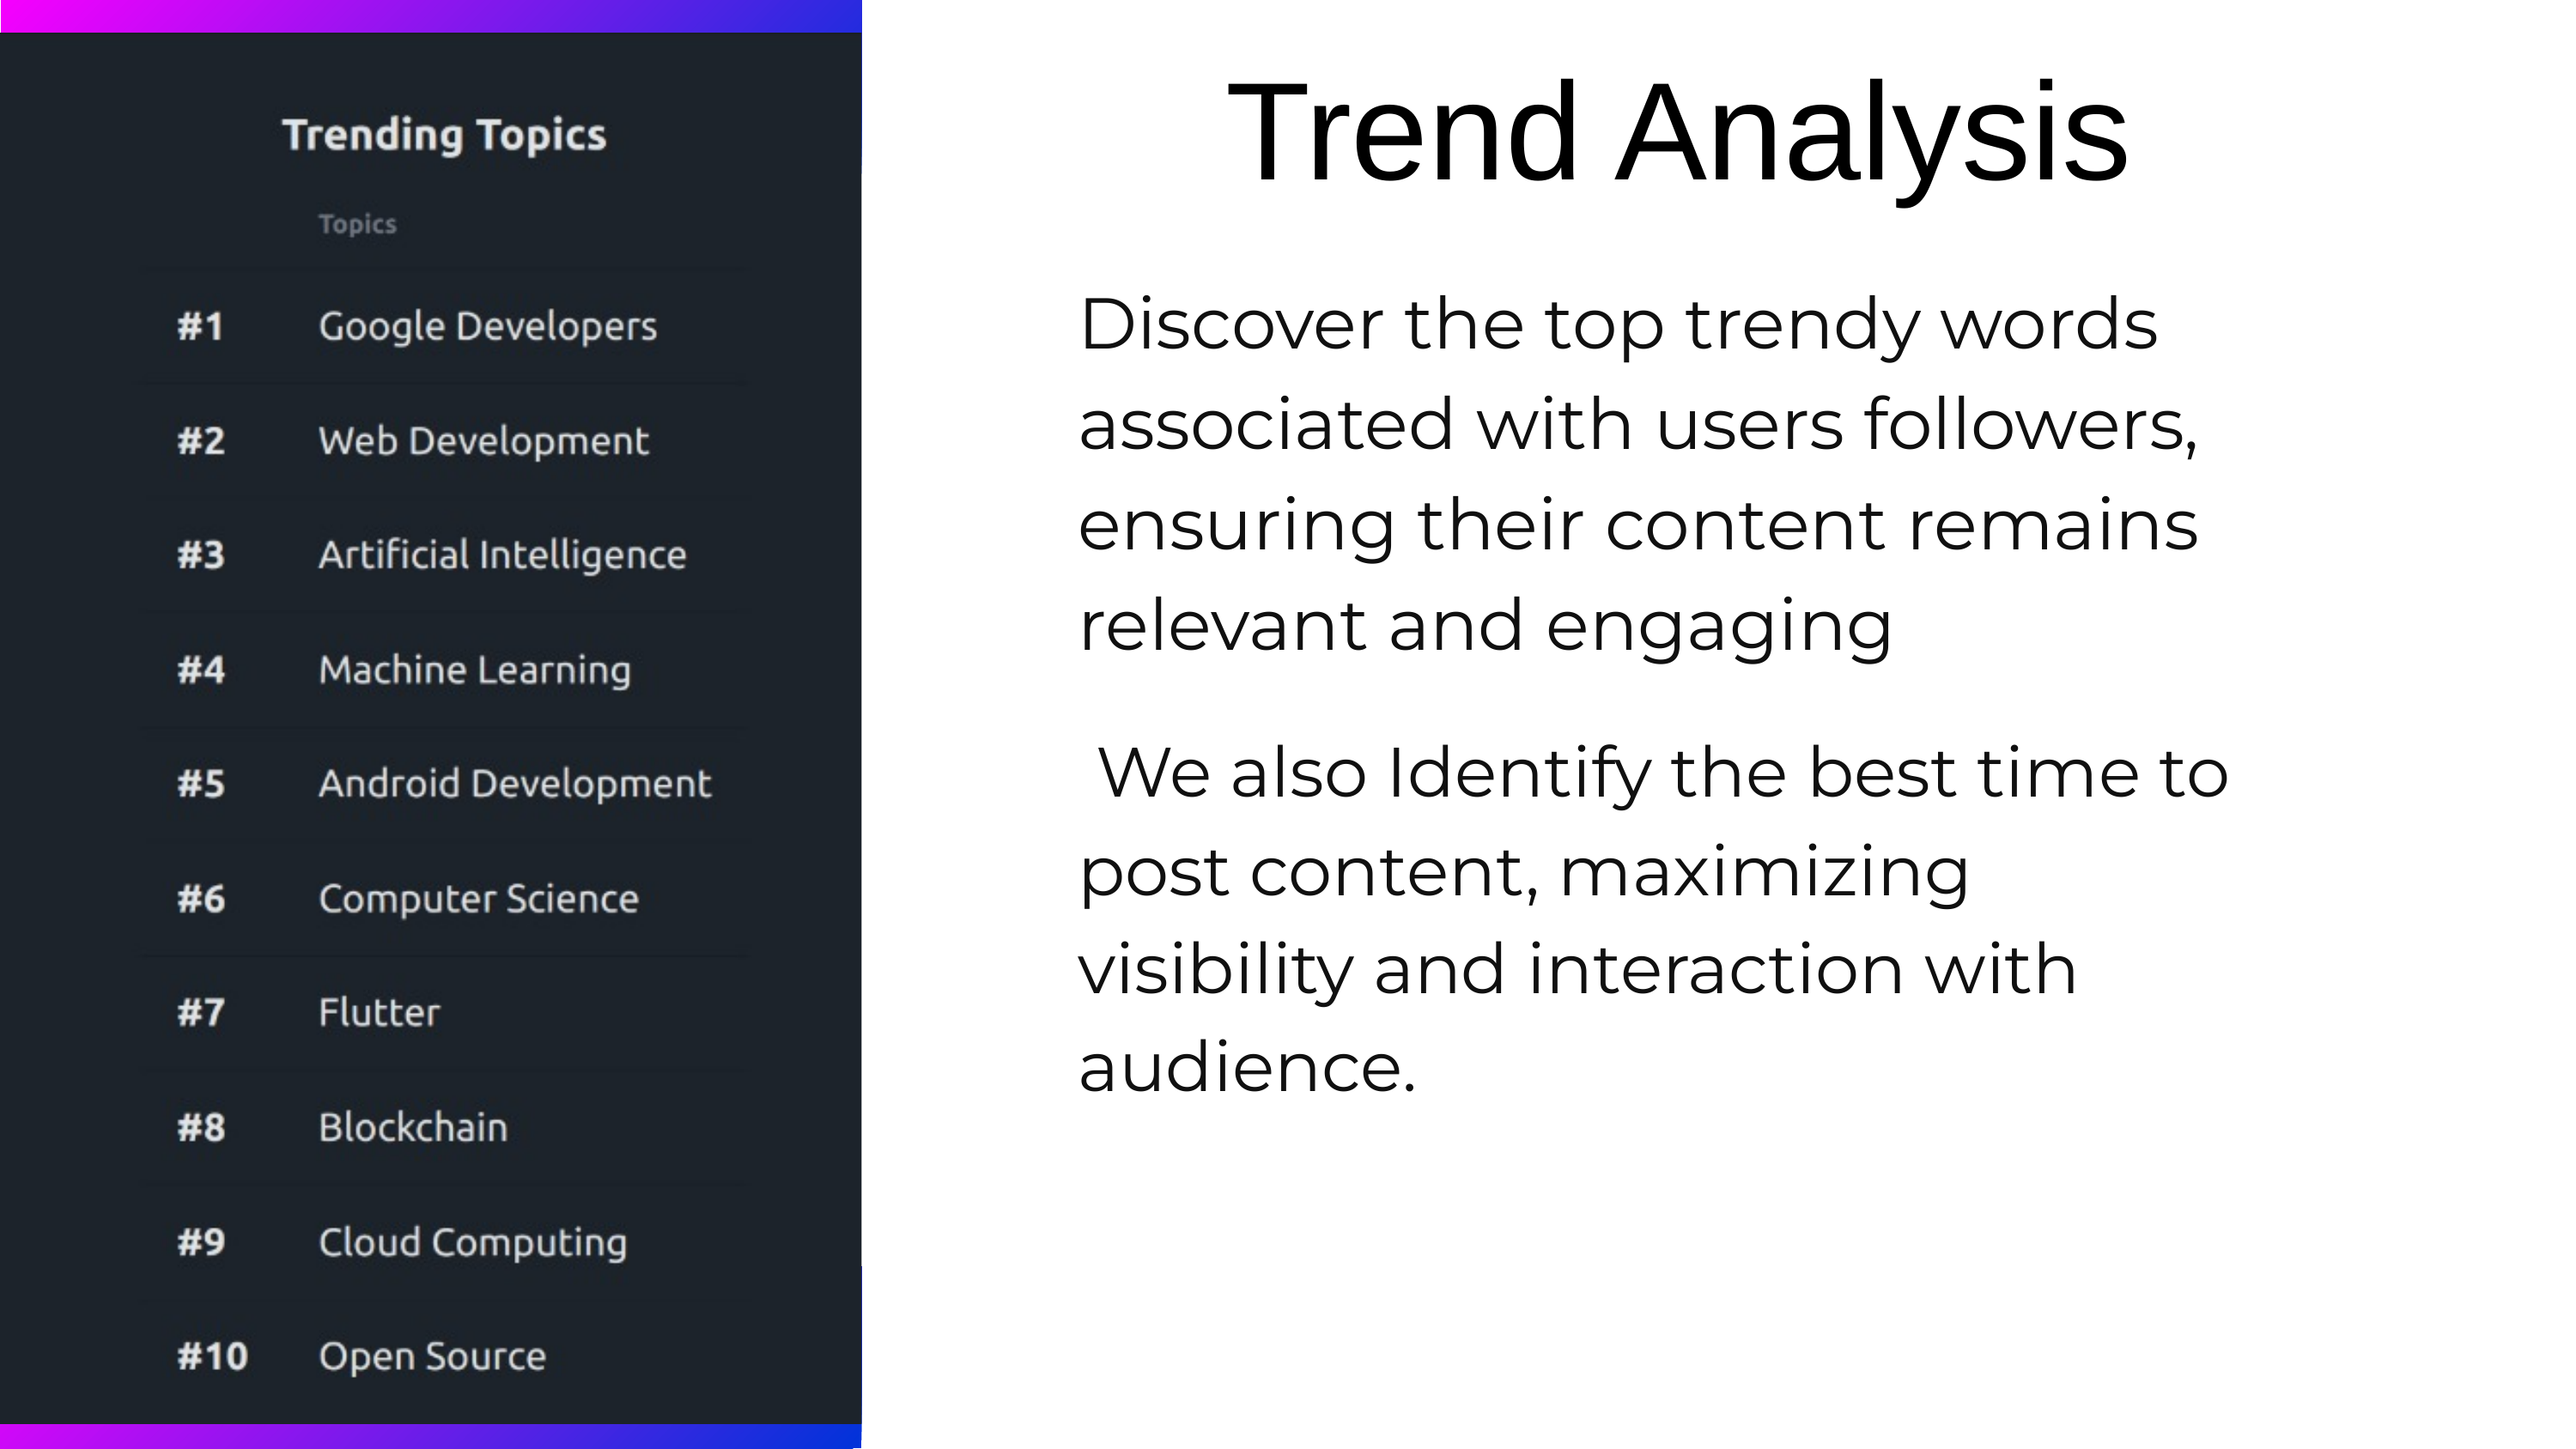

Trend Analysis

Discover the top trendy words associated with users followers, ensuring their content remains relevant and engaging
 We also Identify the best time to post content, maximizing visibility and interaction with audience.